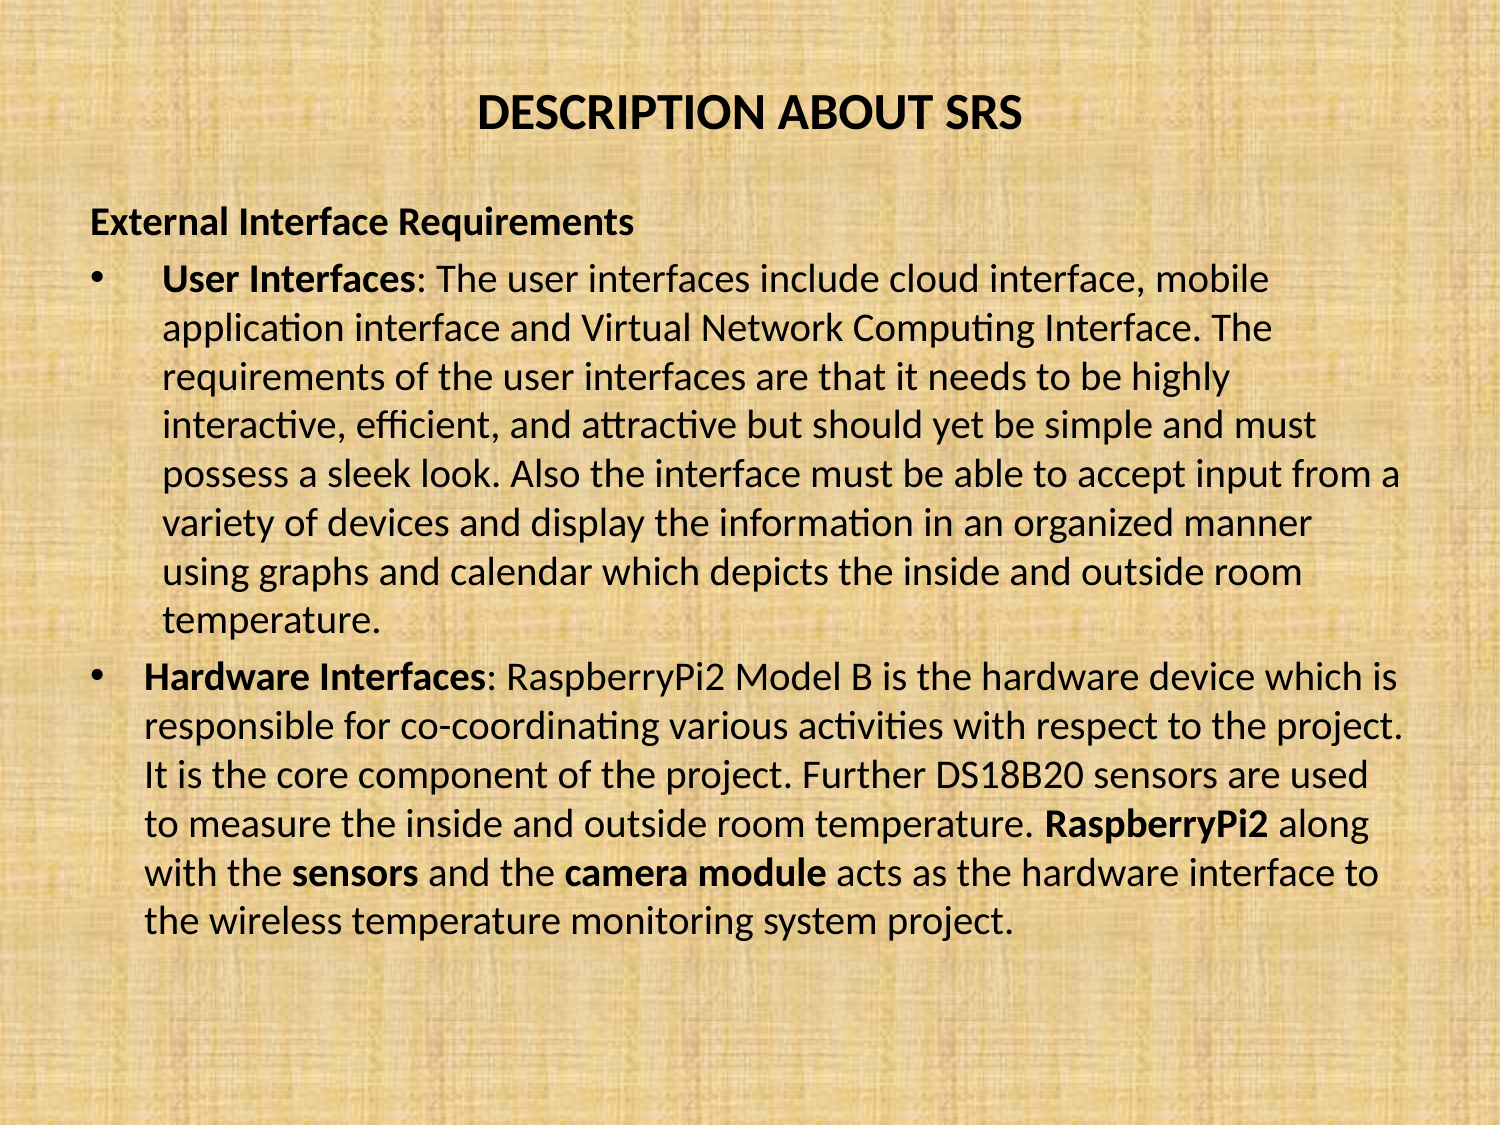

# DESCRIPTION ABOUT SRS
External Interface Requirements
User Interfaces: The user interfaces include cloud interface, mobile application interface and Virtual Network Computing Interface. The requirements of the user interfaces are that it needs to be highly interactive, efficient, and attractive but should yet be simple and must possess a sleek look. Also the interface must be able to accept input from a variety of devices and display the information in an organized manner using graphs and calendar which depicts the inside and outside room temperature.
Hardware Interfaces: RaspberryPi2 Model B is the hardware device which is responsible for co-coordinating various activities with respect to the project. It is the core component of the project. Further DS18B20 sensors are used to measure the inside and outside room temperature. RaspberryPi2 along with the sensors and the camera module acts as the hardware interface to the wireless temperature monitoring system project.